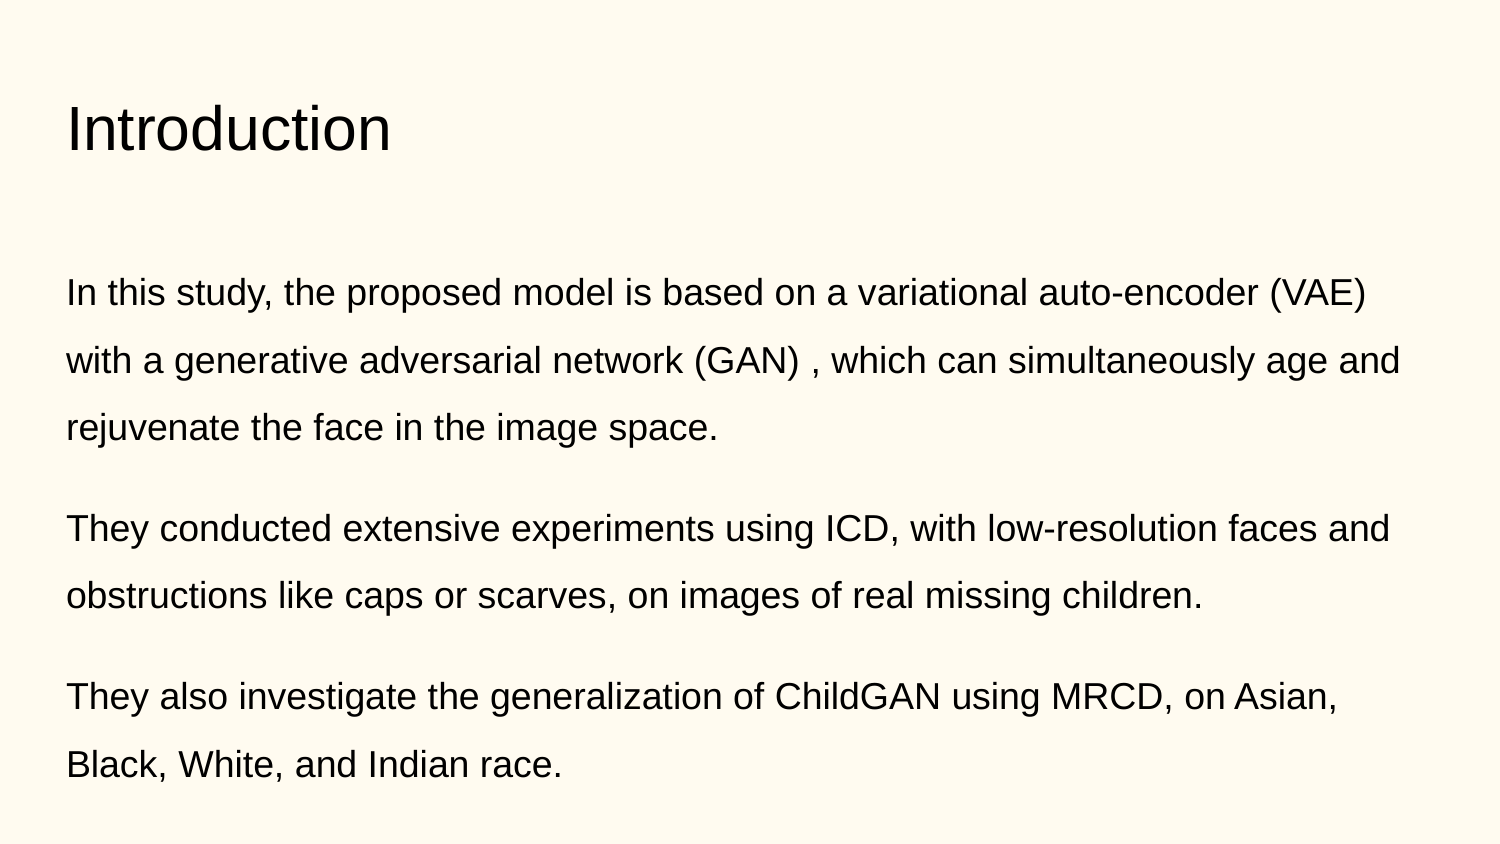

# Introduction
In this study, the proposed model is based on a variational auto-encoder (VAE) with a generative adversarial network (GAN) , which can simultaneously age and rejuvenate the face in the image space.
They conducted extensive experiments using ICD, with low-resolution faces and obstructions like caps or scarves, on images of real missing children.
They also investigate the generalization of ChildGAN using MRCD, on Asian, Black, White, and Indian race.